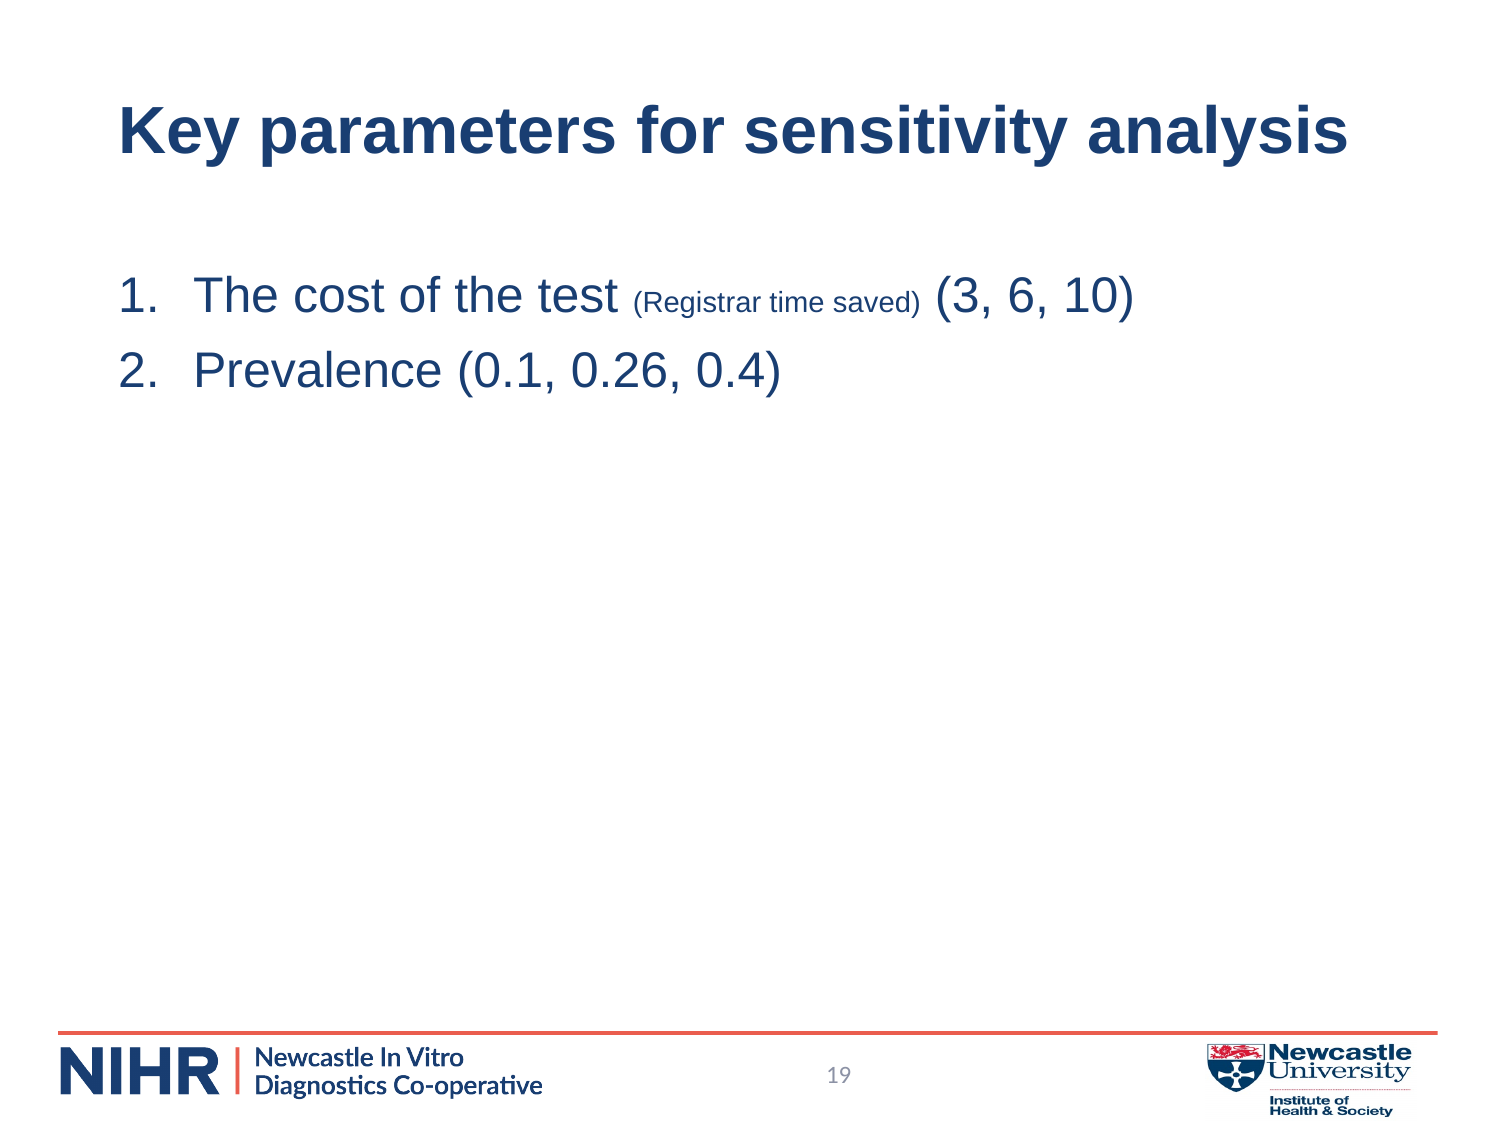

# Key parameters for sensitivity analysis
The cost of the test (Registrar time saved) (3, 6, 10)
Prevalence (0.1, 0.26, 0.4)

19